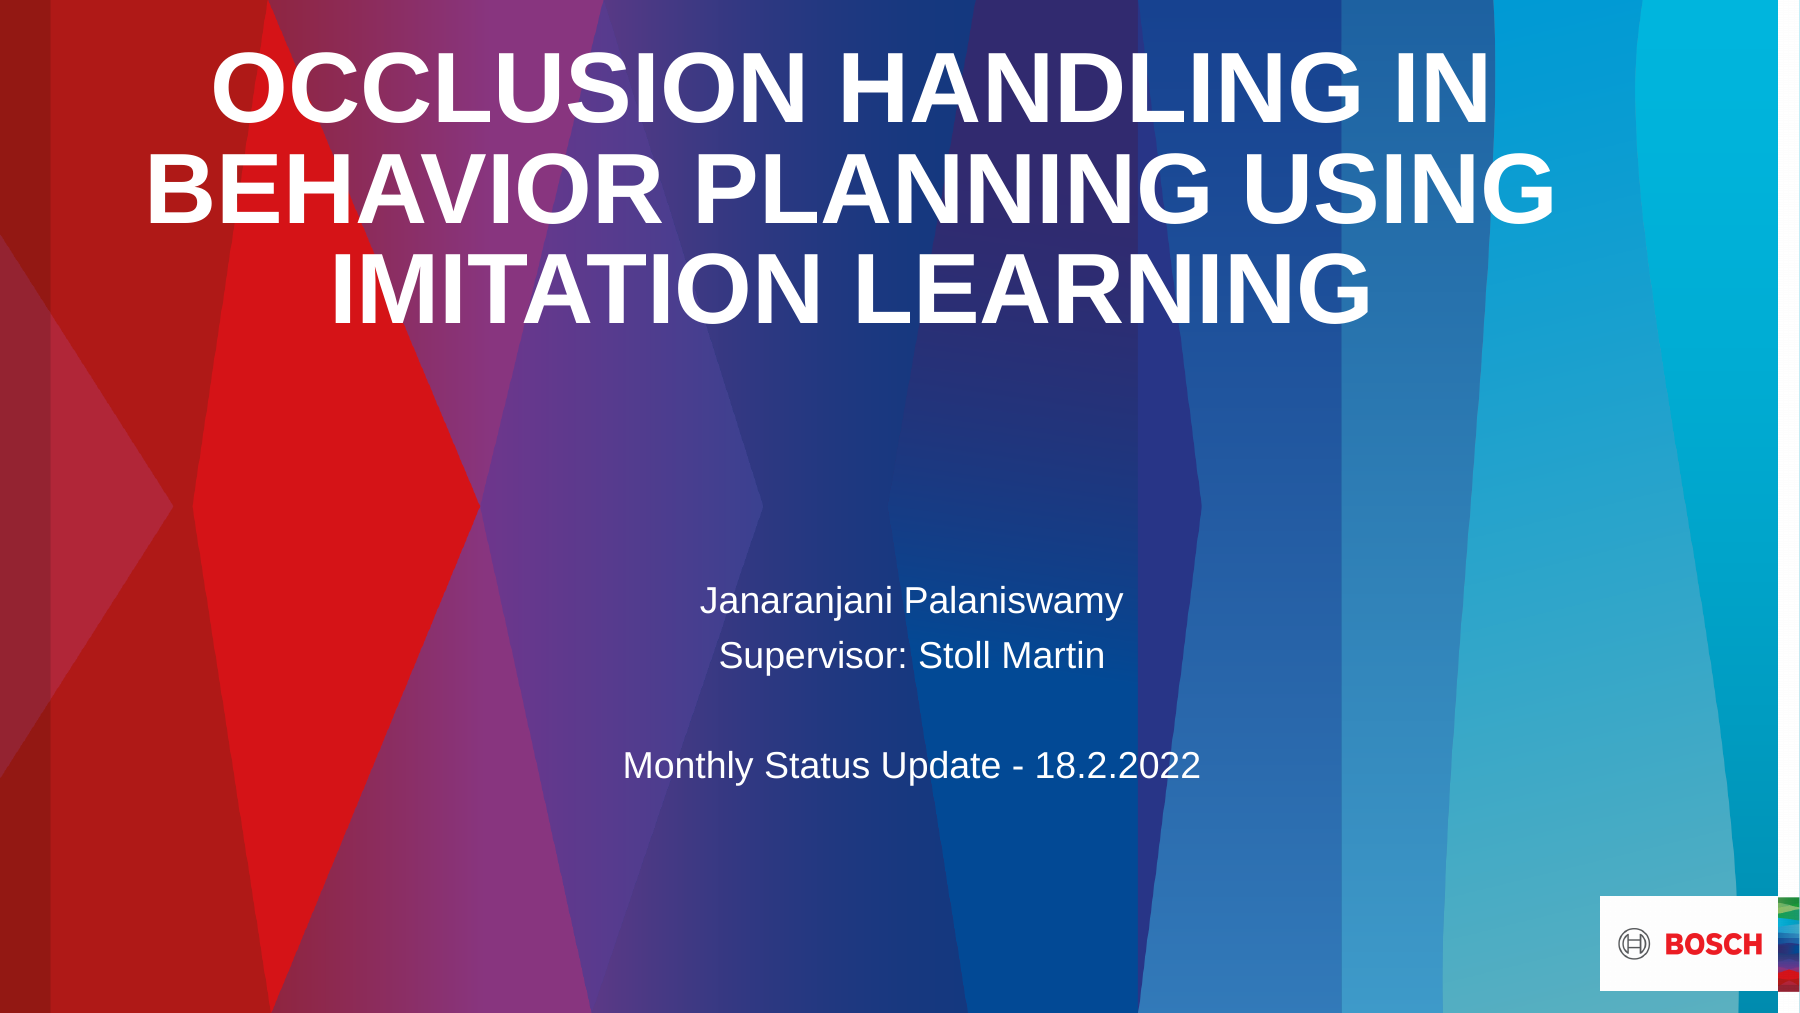

# Occlusion Handling in Behavior Planning using Imitation Learning
Janaranjani Palaniswamy
Supervisor: Stoll Martin

Monthly Status Update - 18.2.2022